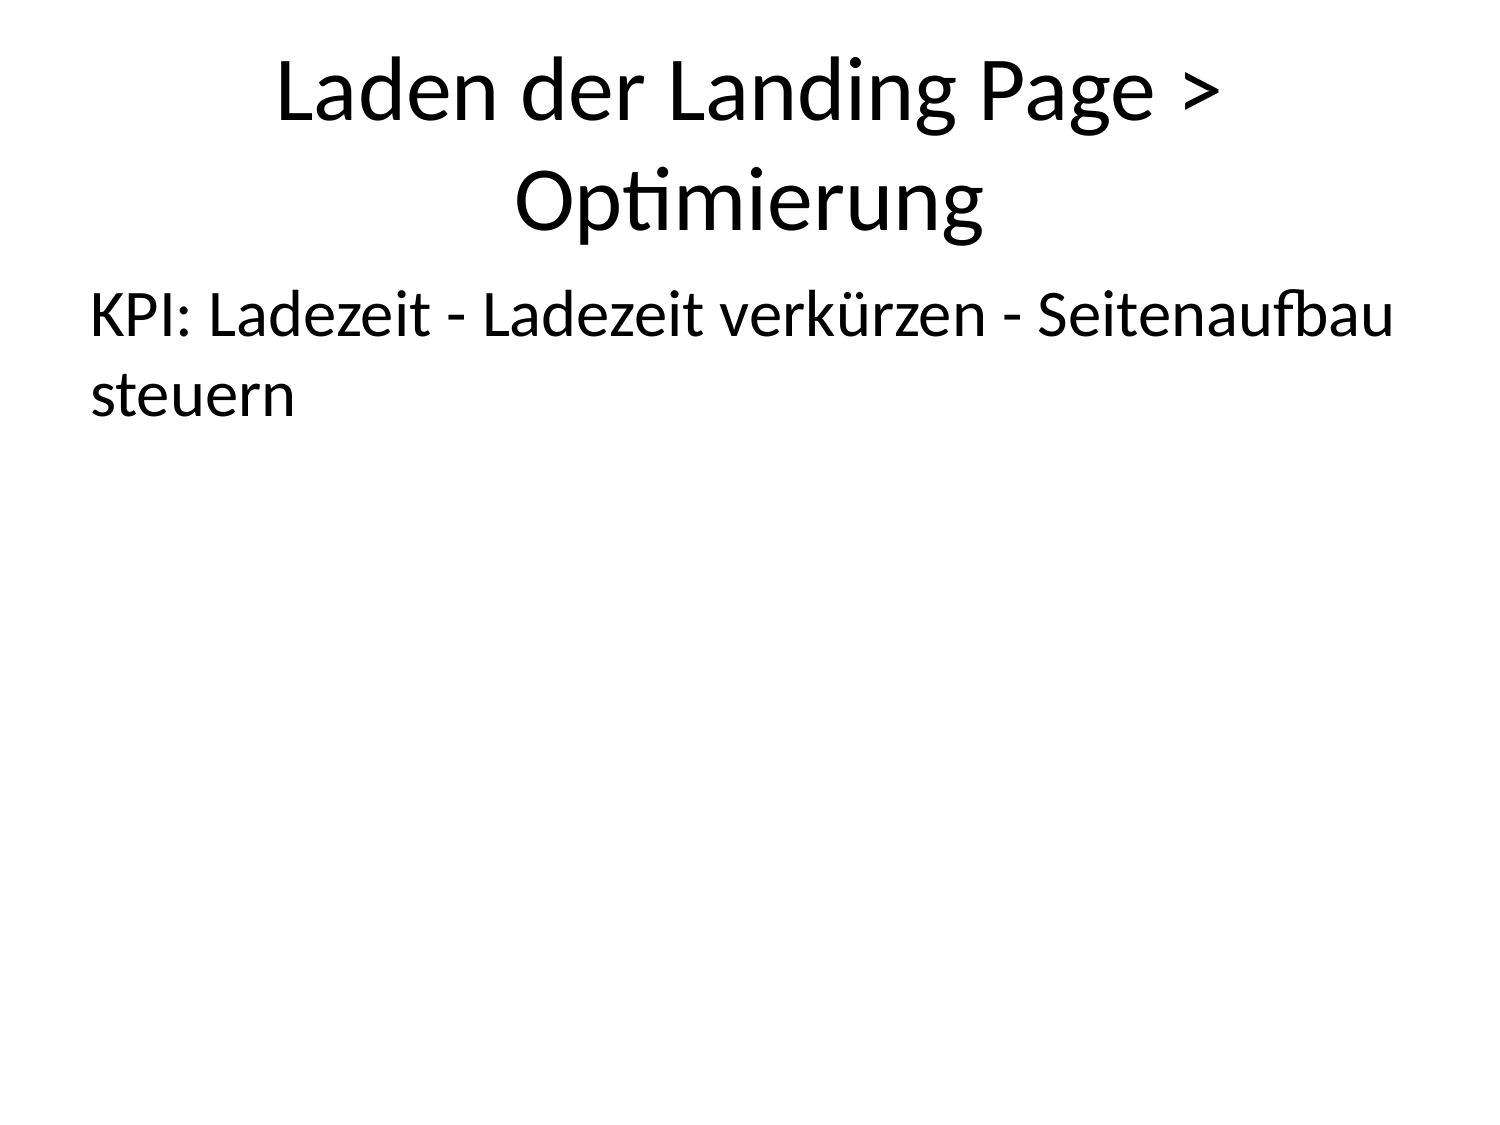

# Laden der Landing Page > Optimierung
KPI: Ladezeit - Ladezeit verkürzen - Seitenaufbau steuern